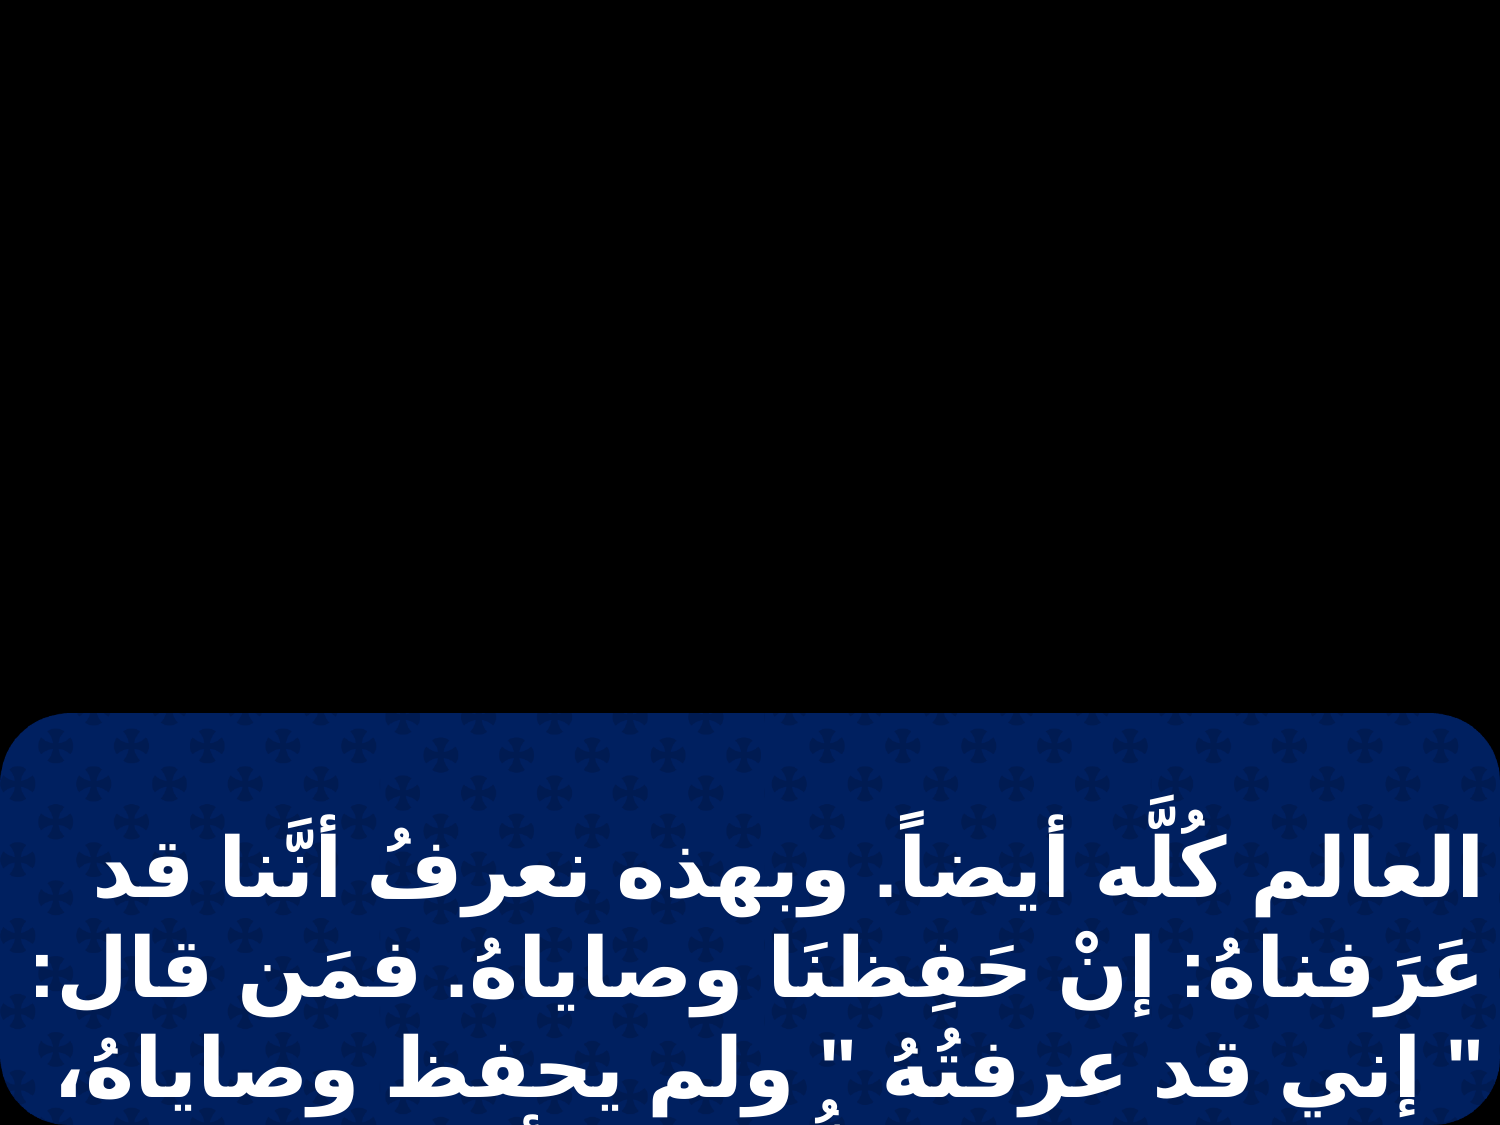

العالم كُلَّه أيضاً. وبهذه نعرفُ أنَّنا قد عَرَفناهُ: إنْ حَفِظنَا وصاياهُ. فمَن قال: " إني قد عرفتُهُ " ولم يحفظ وصاياهُ، فهو كاذبٌ وليس ُّ فيهِ. وأمَّا مَن يحفظ كلمتهُ،